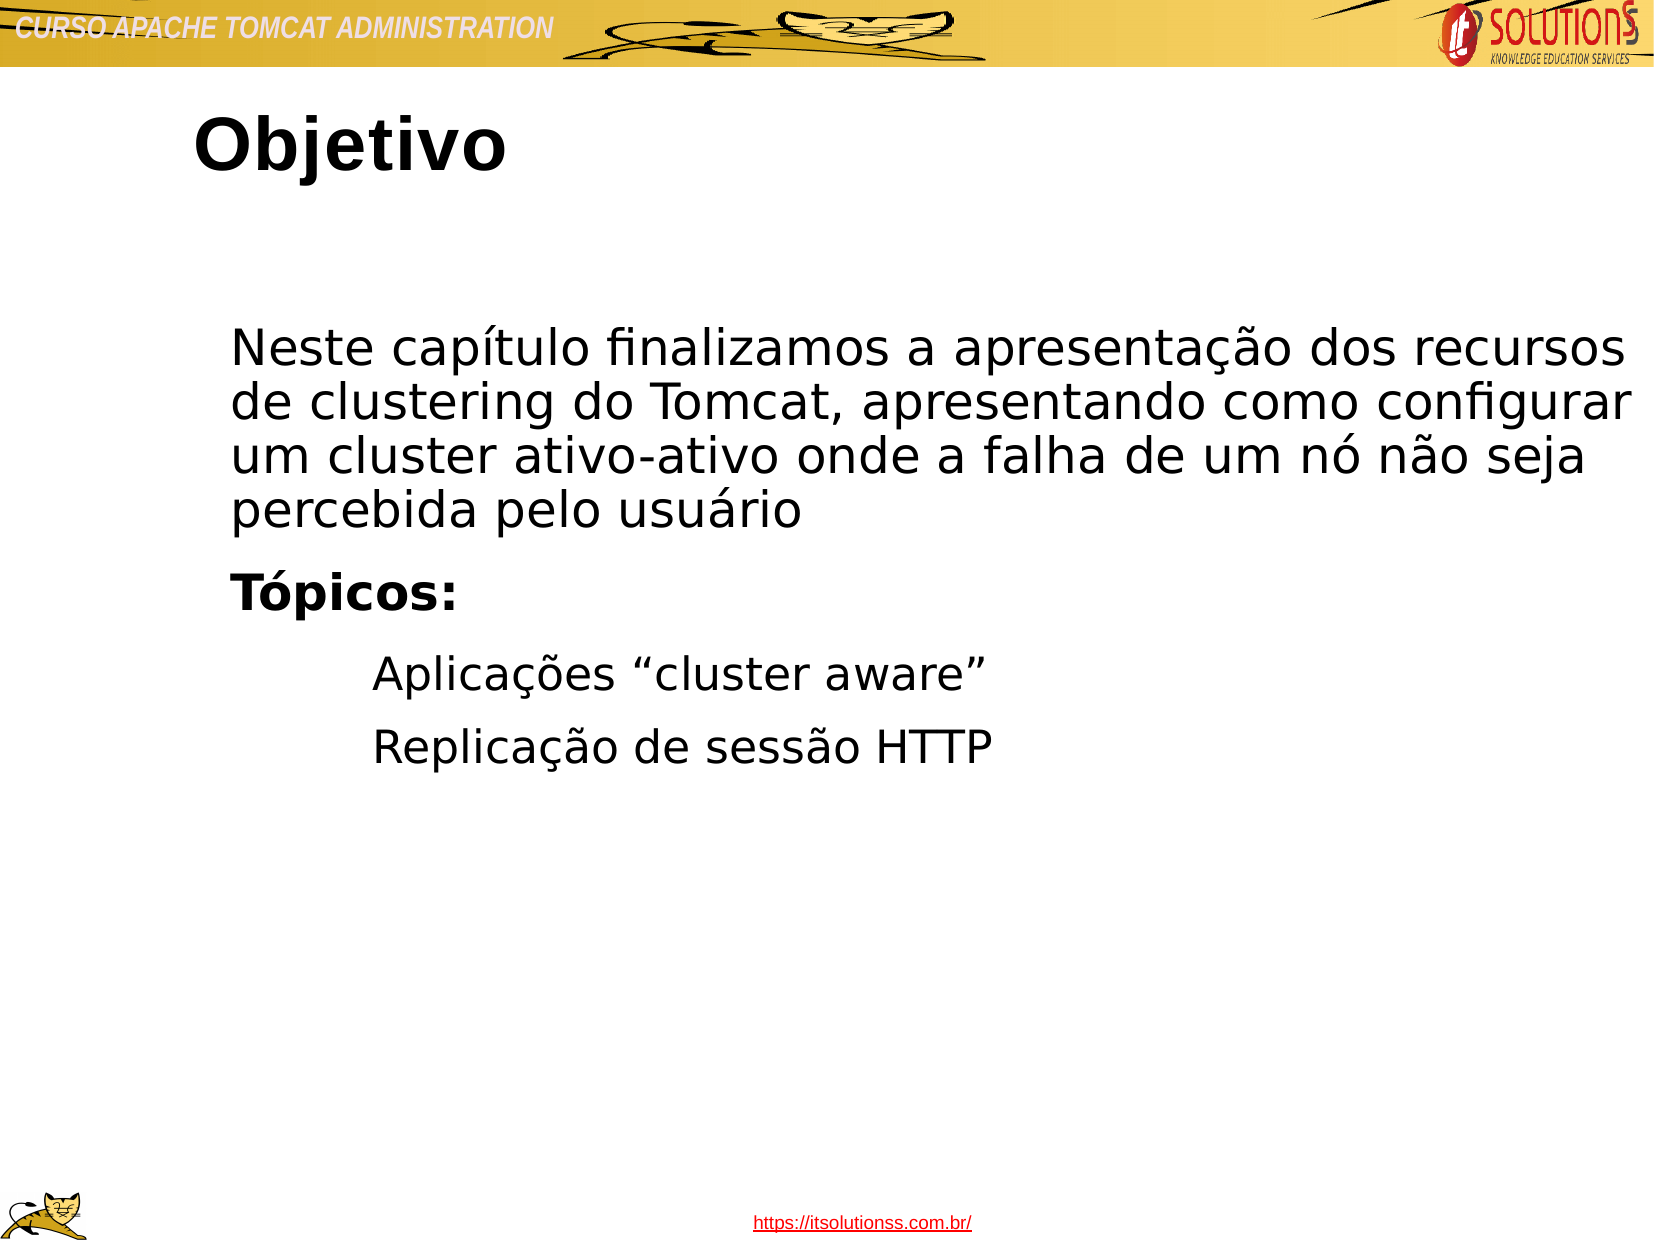

Objetivo
Neste capítulo finalizamos a apresentação dos recursos de clustering do Tomcat, apresentando como configurar um cluster ativo-ativo onde a falha de um nó não seja percebida pelo usuário
Tópicos:
Aplicações “cluster aware”
Replicação de sessão HTTP